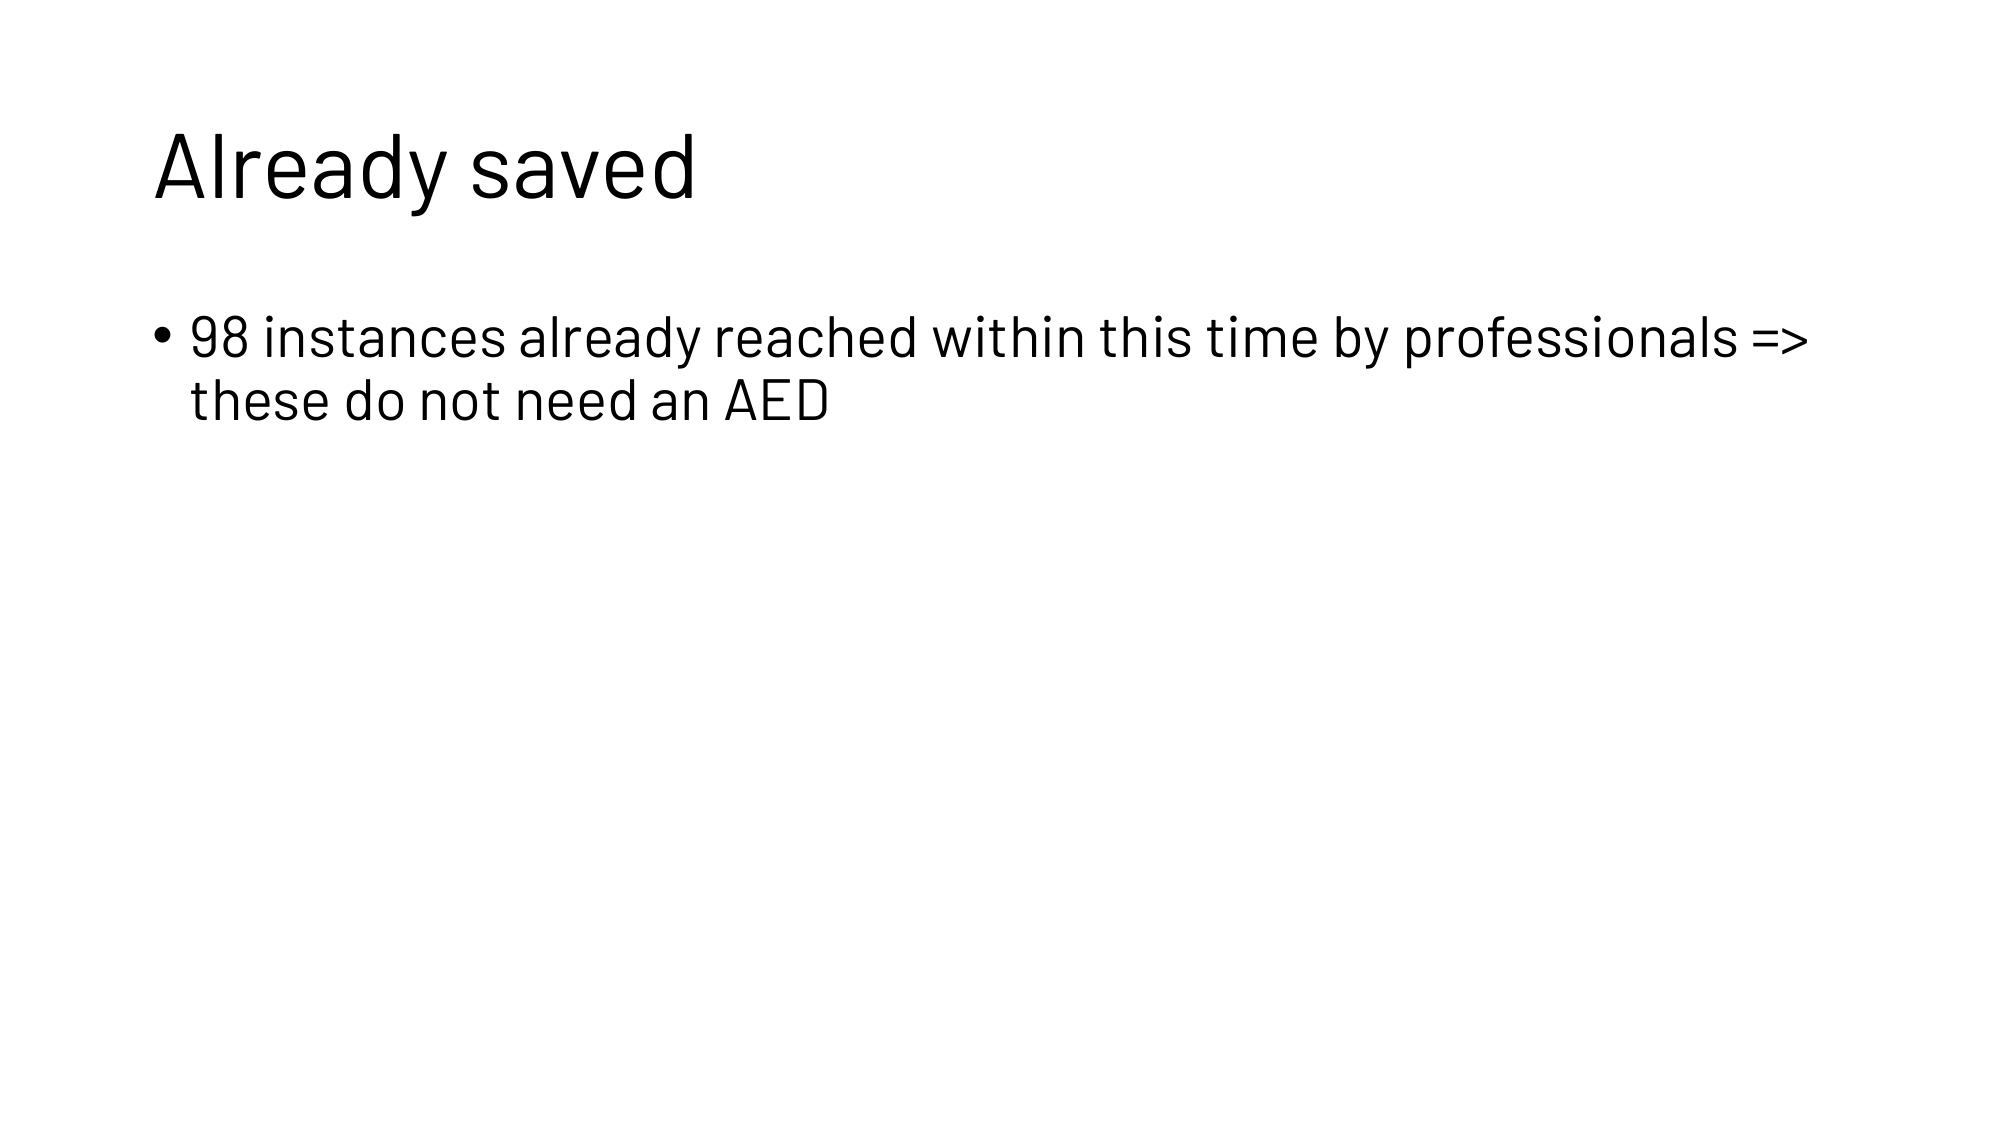

# Already saved
98 instances already reached within this time by professionals => these do not need an AED